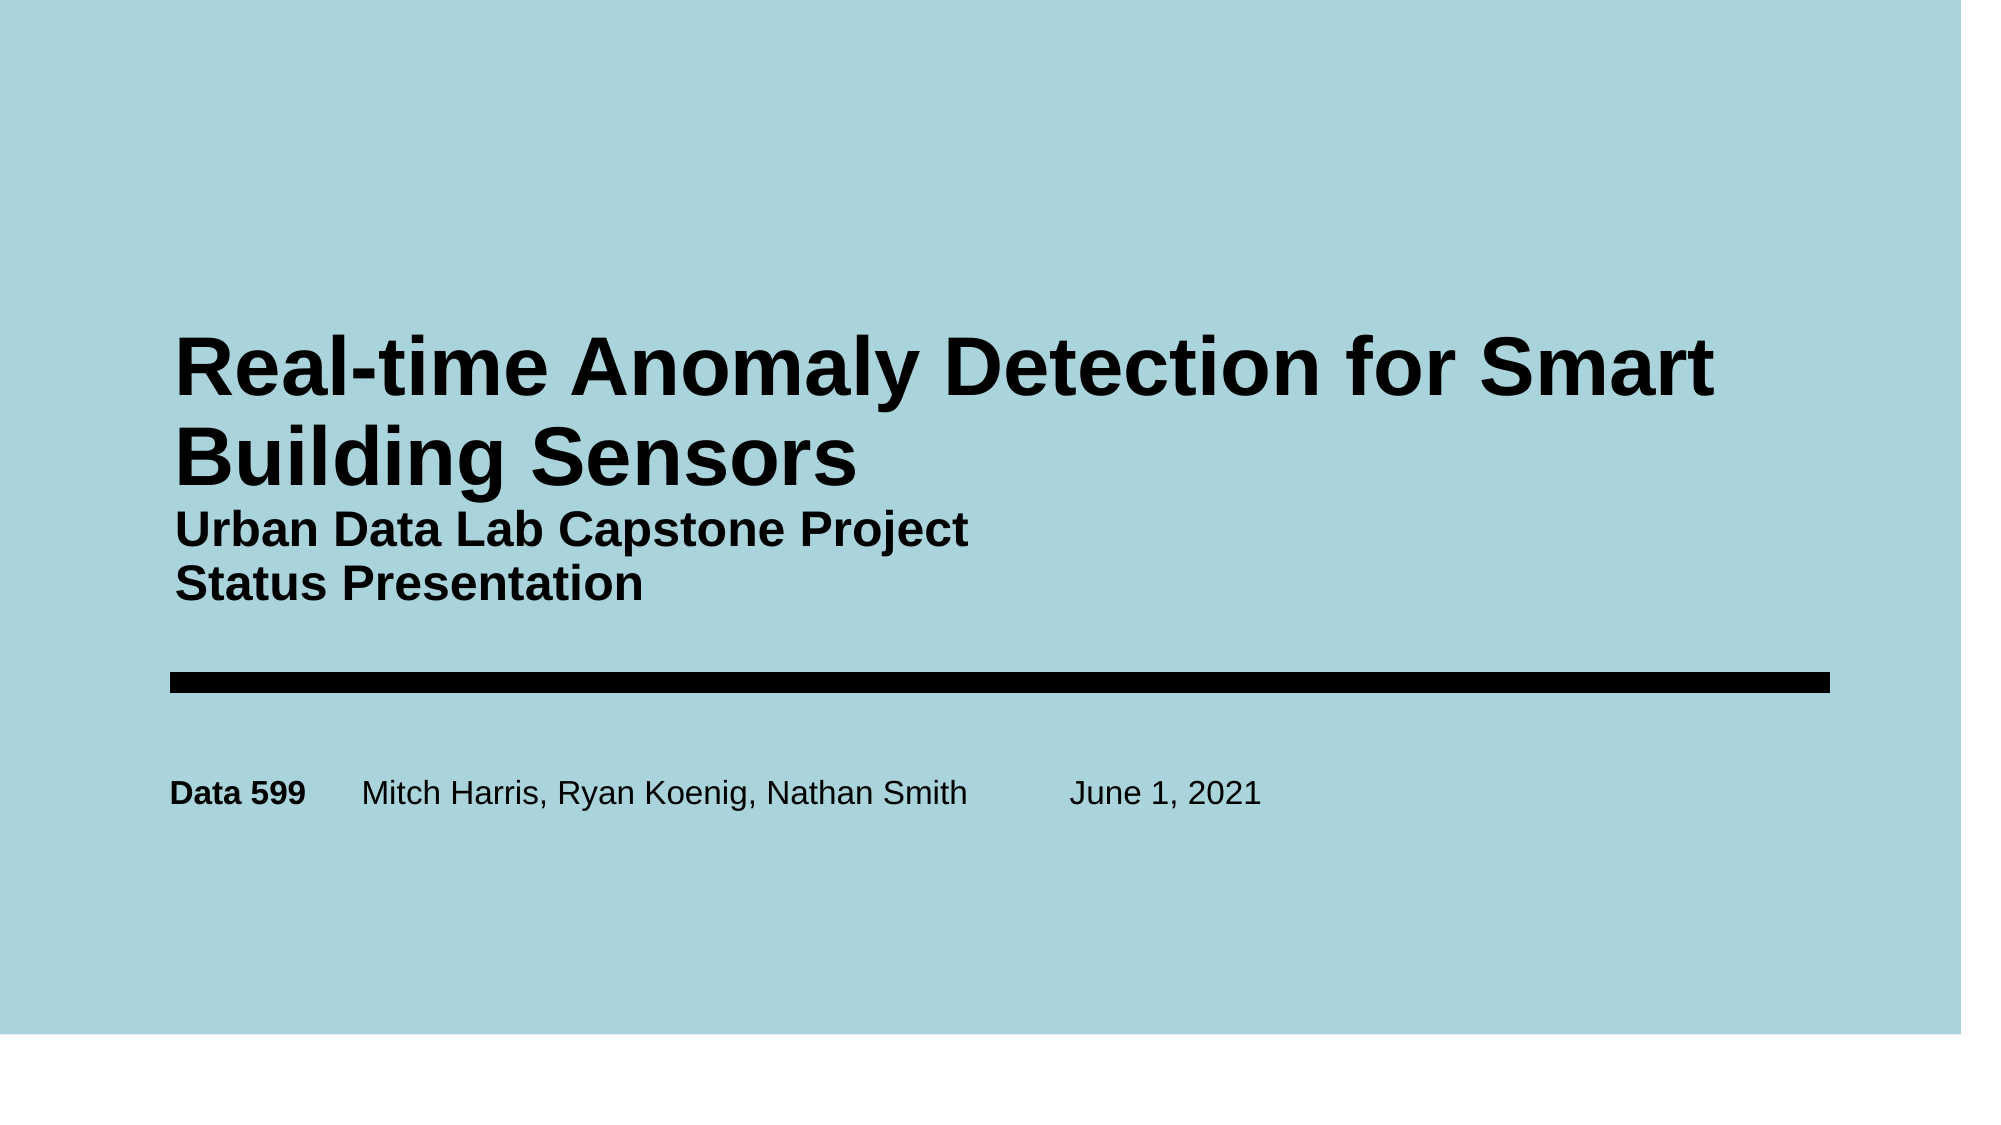

# Real-time Anomaly Detection for Smart Building Sensors Urban Data Lab Capstone Project Status Presentation
Data 599      Mitch Harris, Ryan Koenig, Nathan Smith 	June 1, 2021